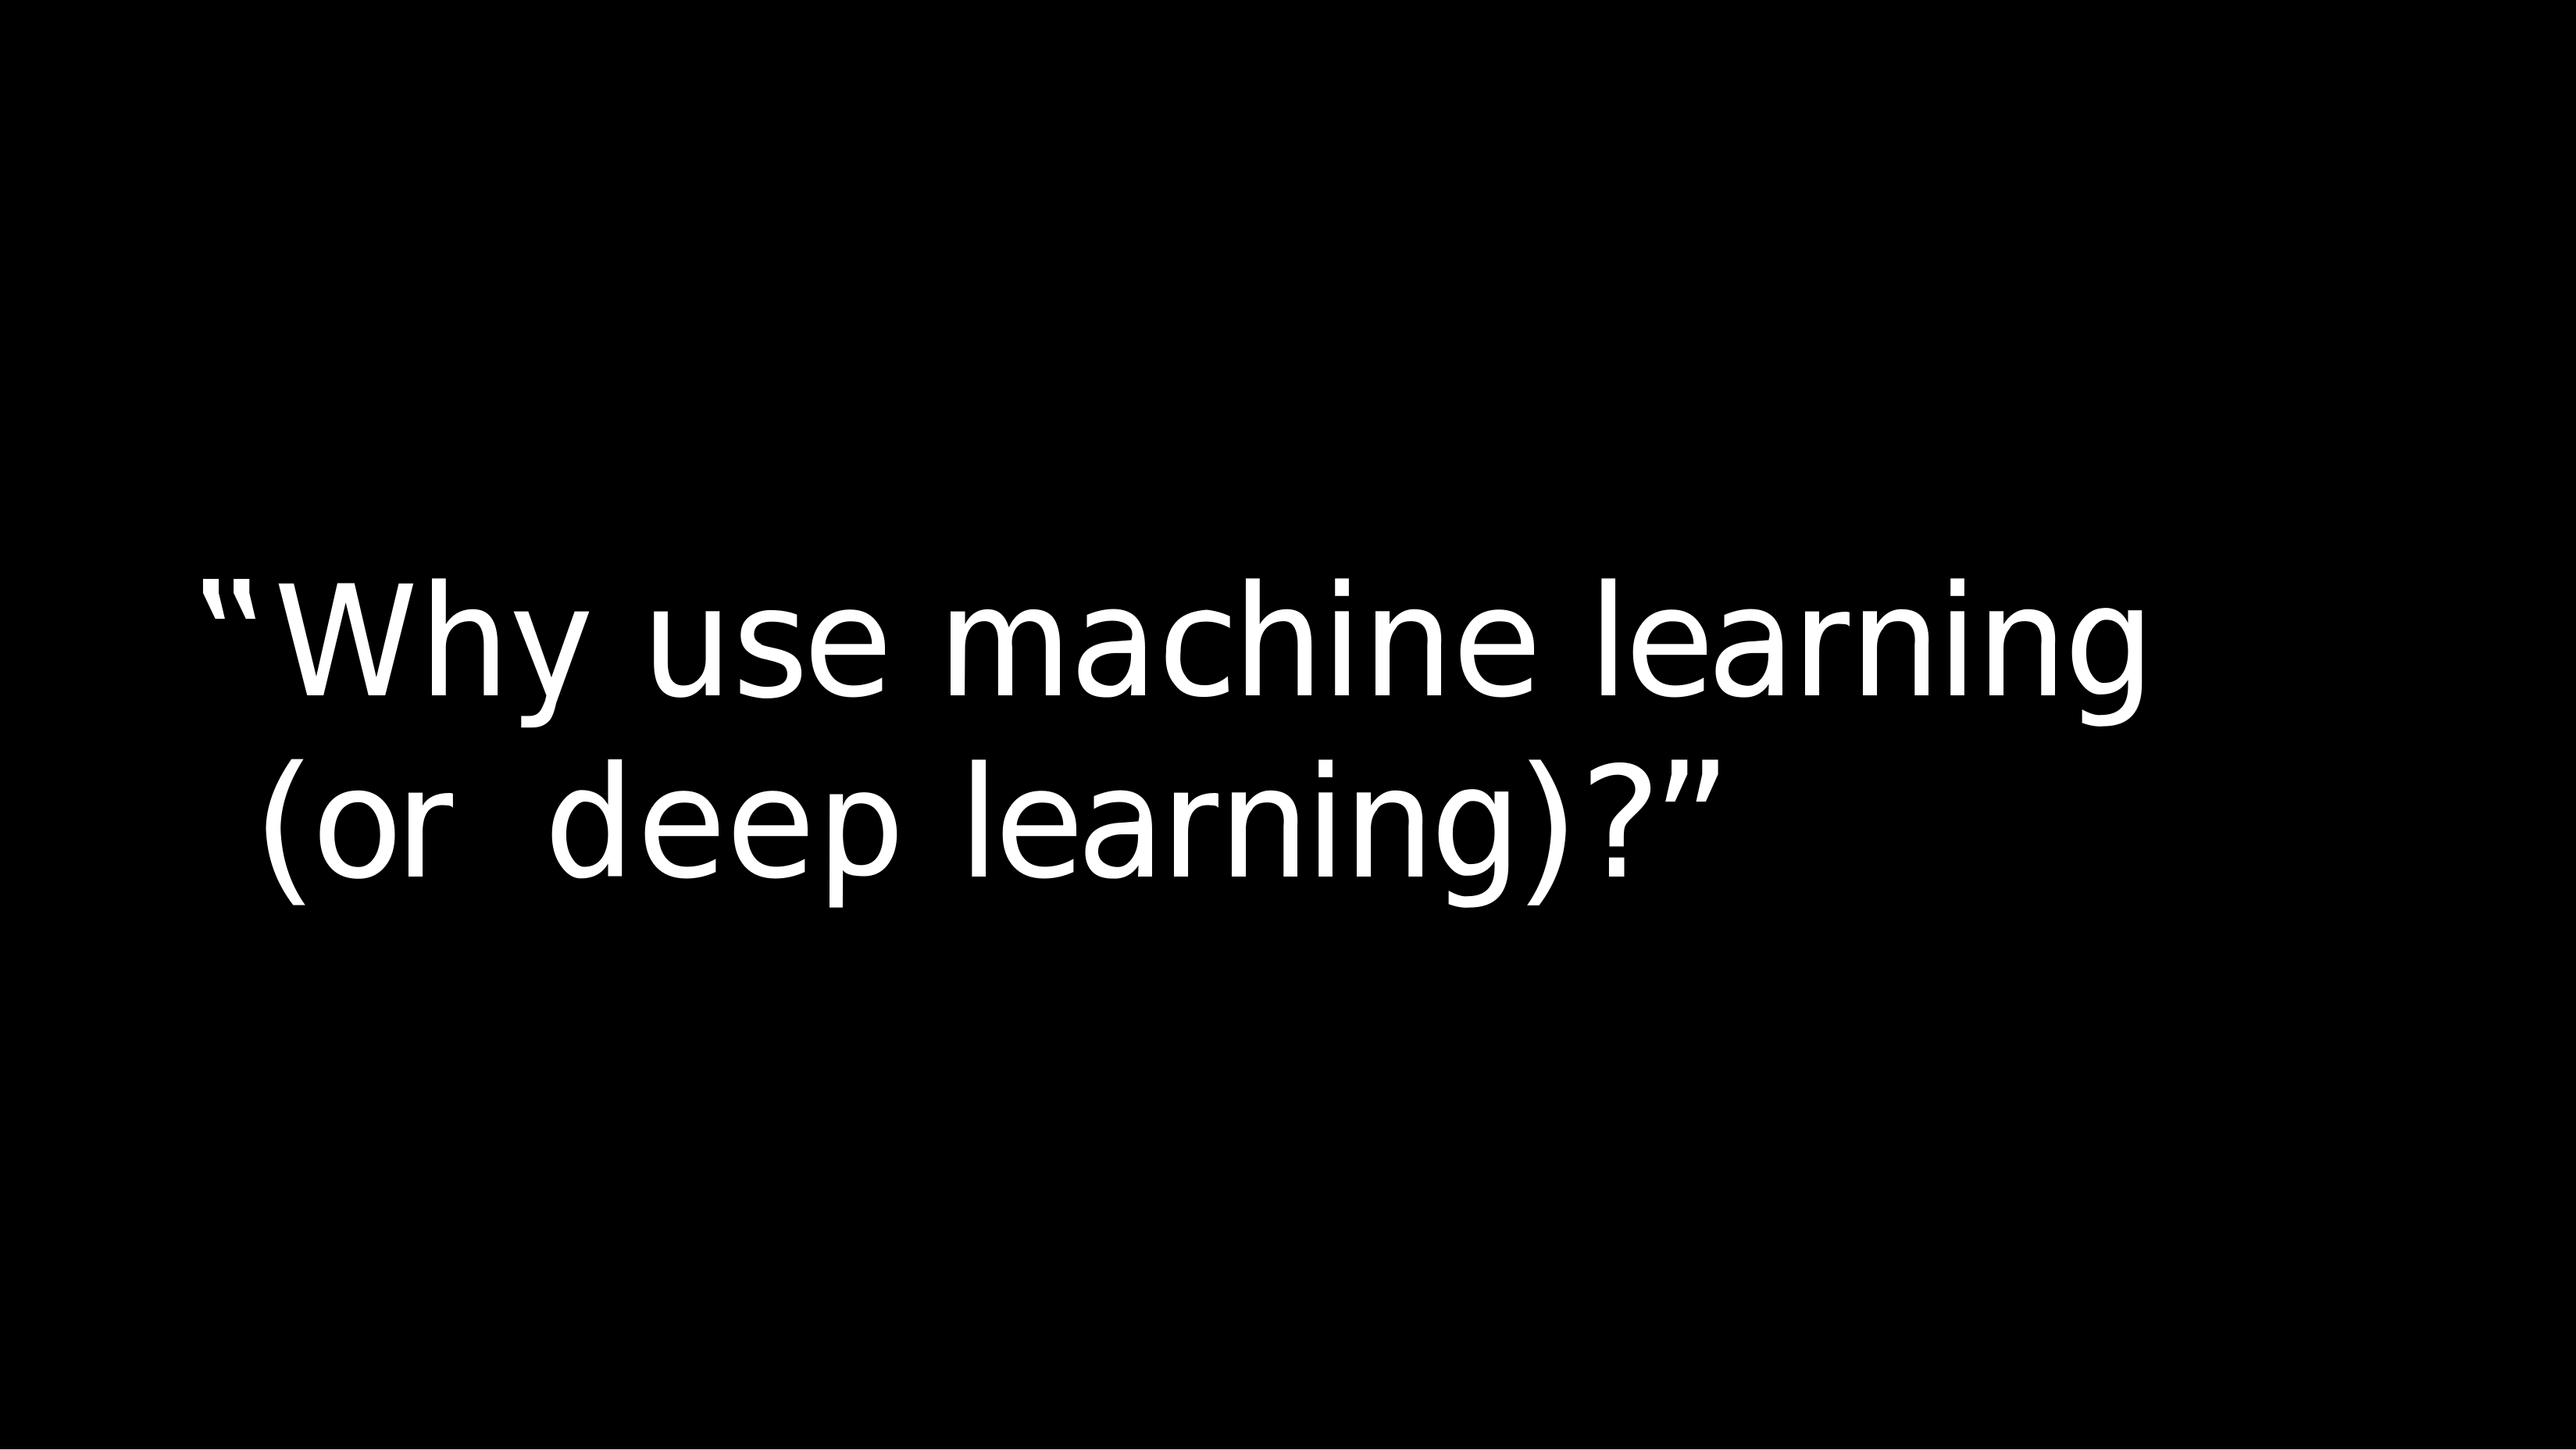

# “Why use machine learning (or  deep learning)?”